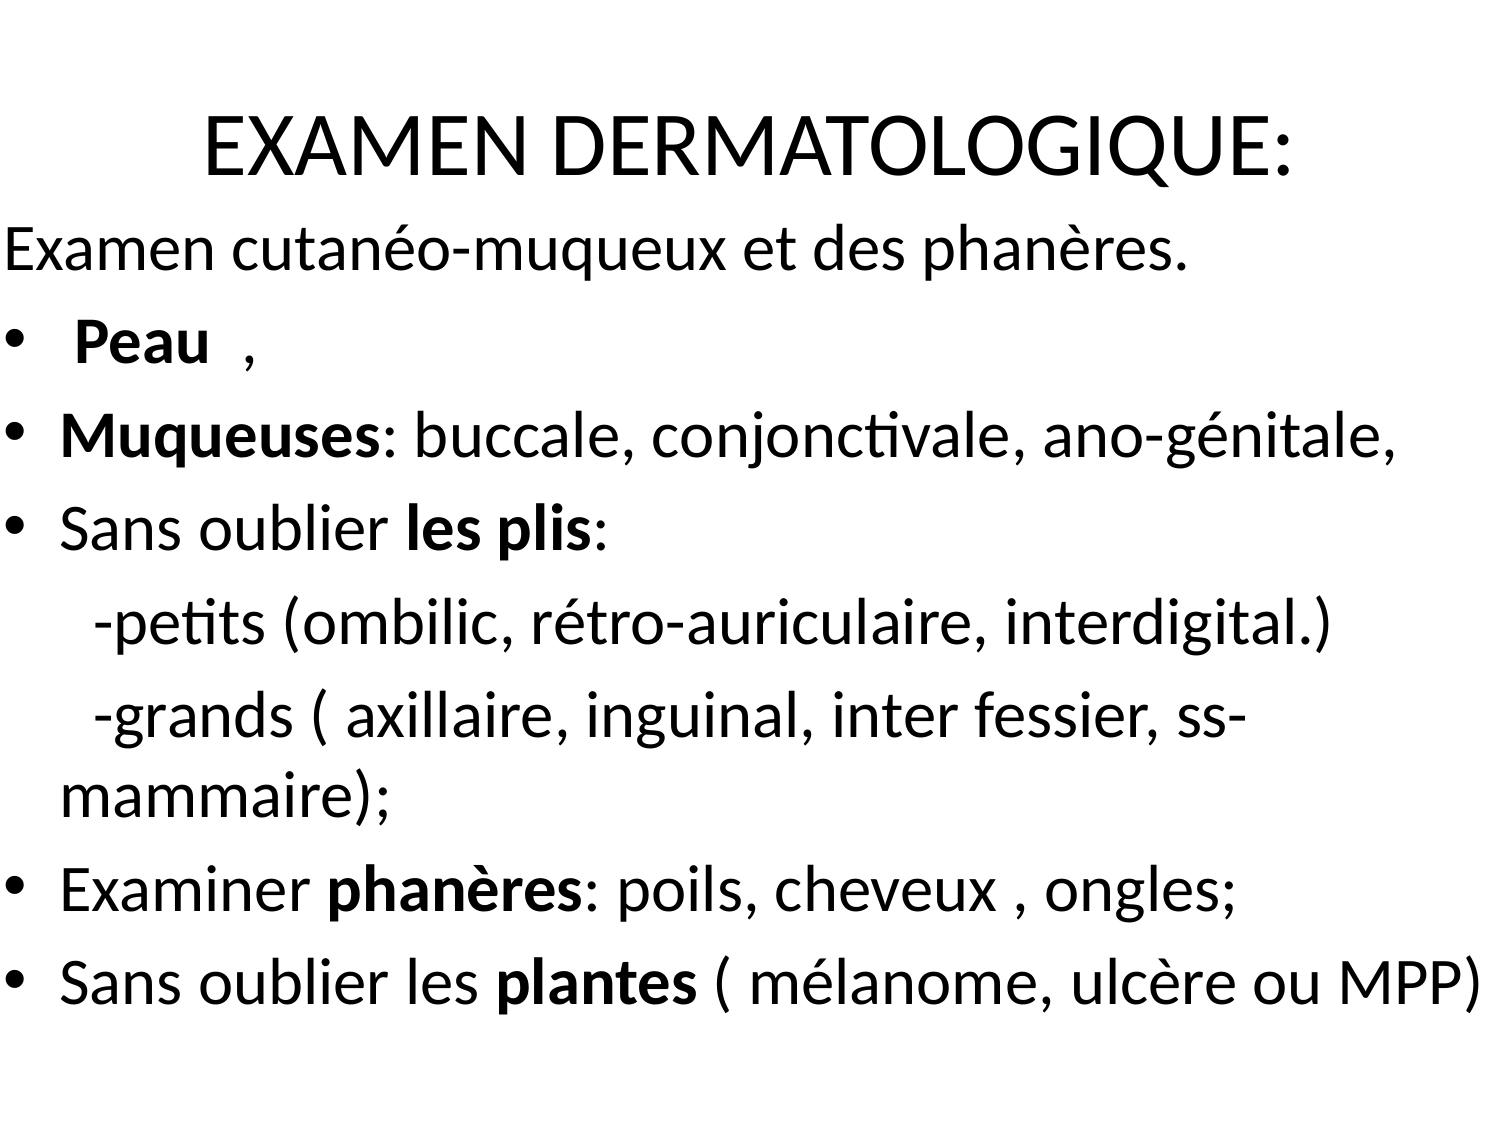

# EXAMEN DERMATOLOGIQUE:
Examen cutanéo-muqueux et des phanères.
 Peau  ,
Muqueuses: buccale, conjonctivale, ano-génitale,
Sans oublier les plis:
      -petits (ombilic, rétro-auriculaire, interdigital.)
      -grands ( axillaire, inguinal, inter fessier, ss-mammaire);
Examiner phanères: poils, cheveux , ongles;
Sans oublier les plantes ( mélanome, ulcère ou MPP)